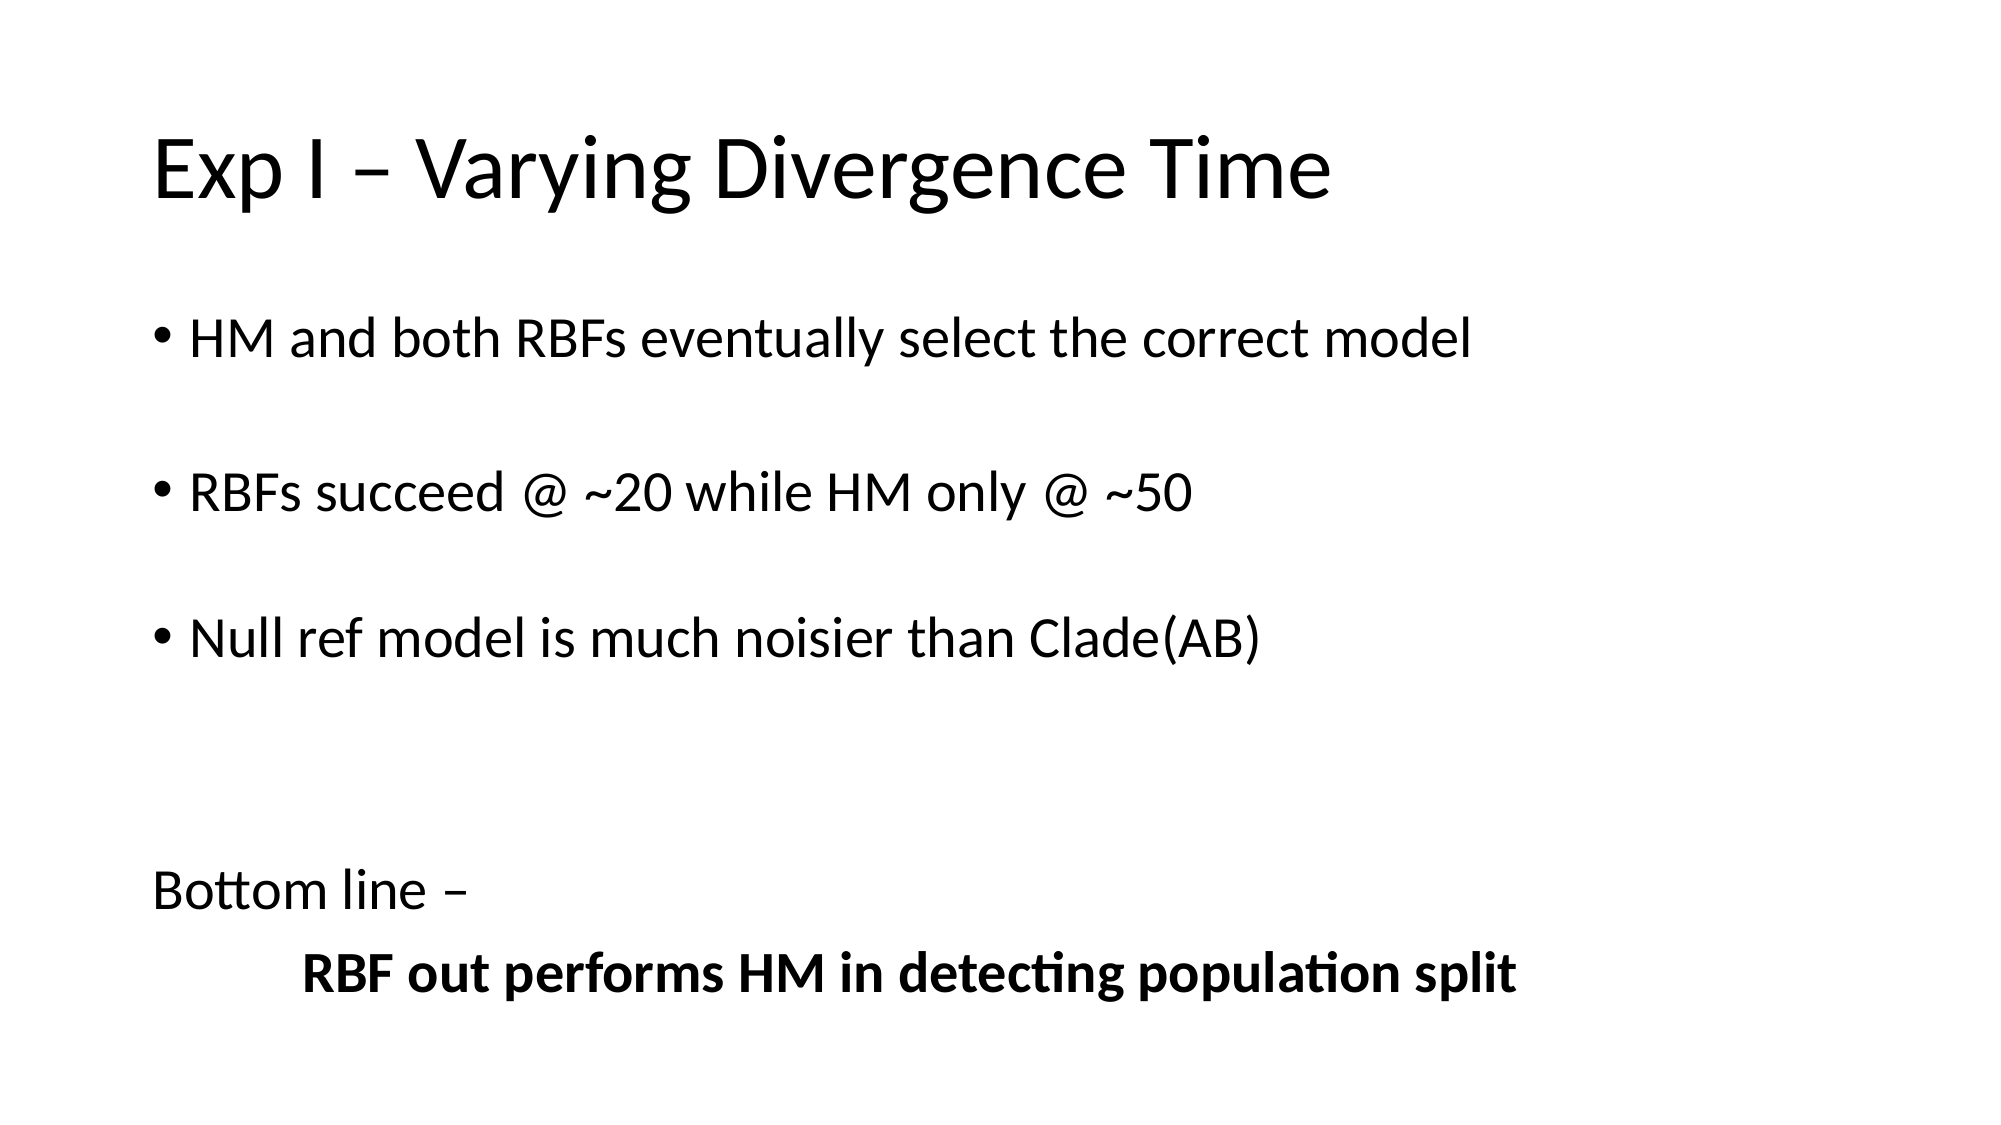

# Exp I – Varying Divergence Time
HM and both RBFs eventually select the correct model
RBFs succeed @ ~20 while HM only @ ~50
Null ref model is much noisier than Clade(AB)

Bottom line –
	RBF out performs HM in detecting population split